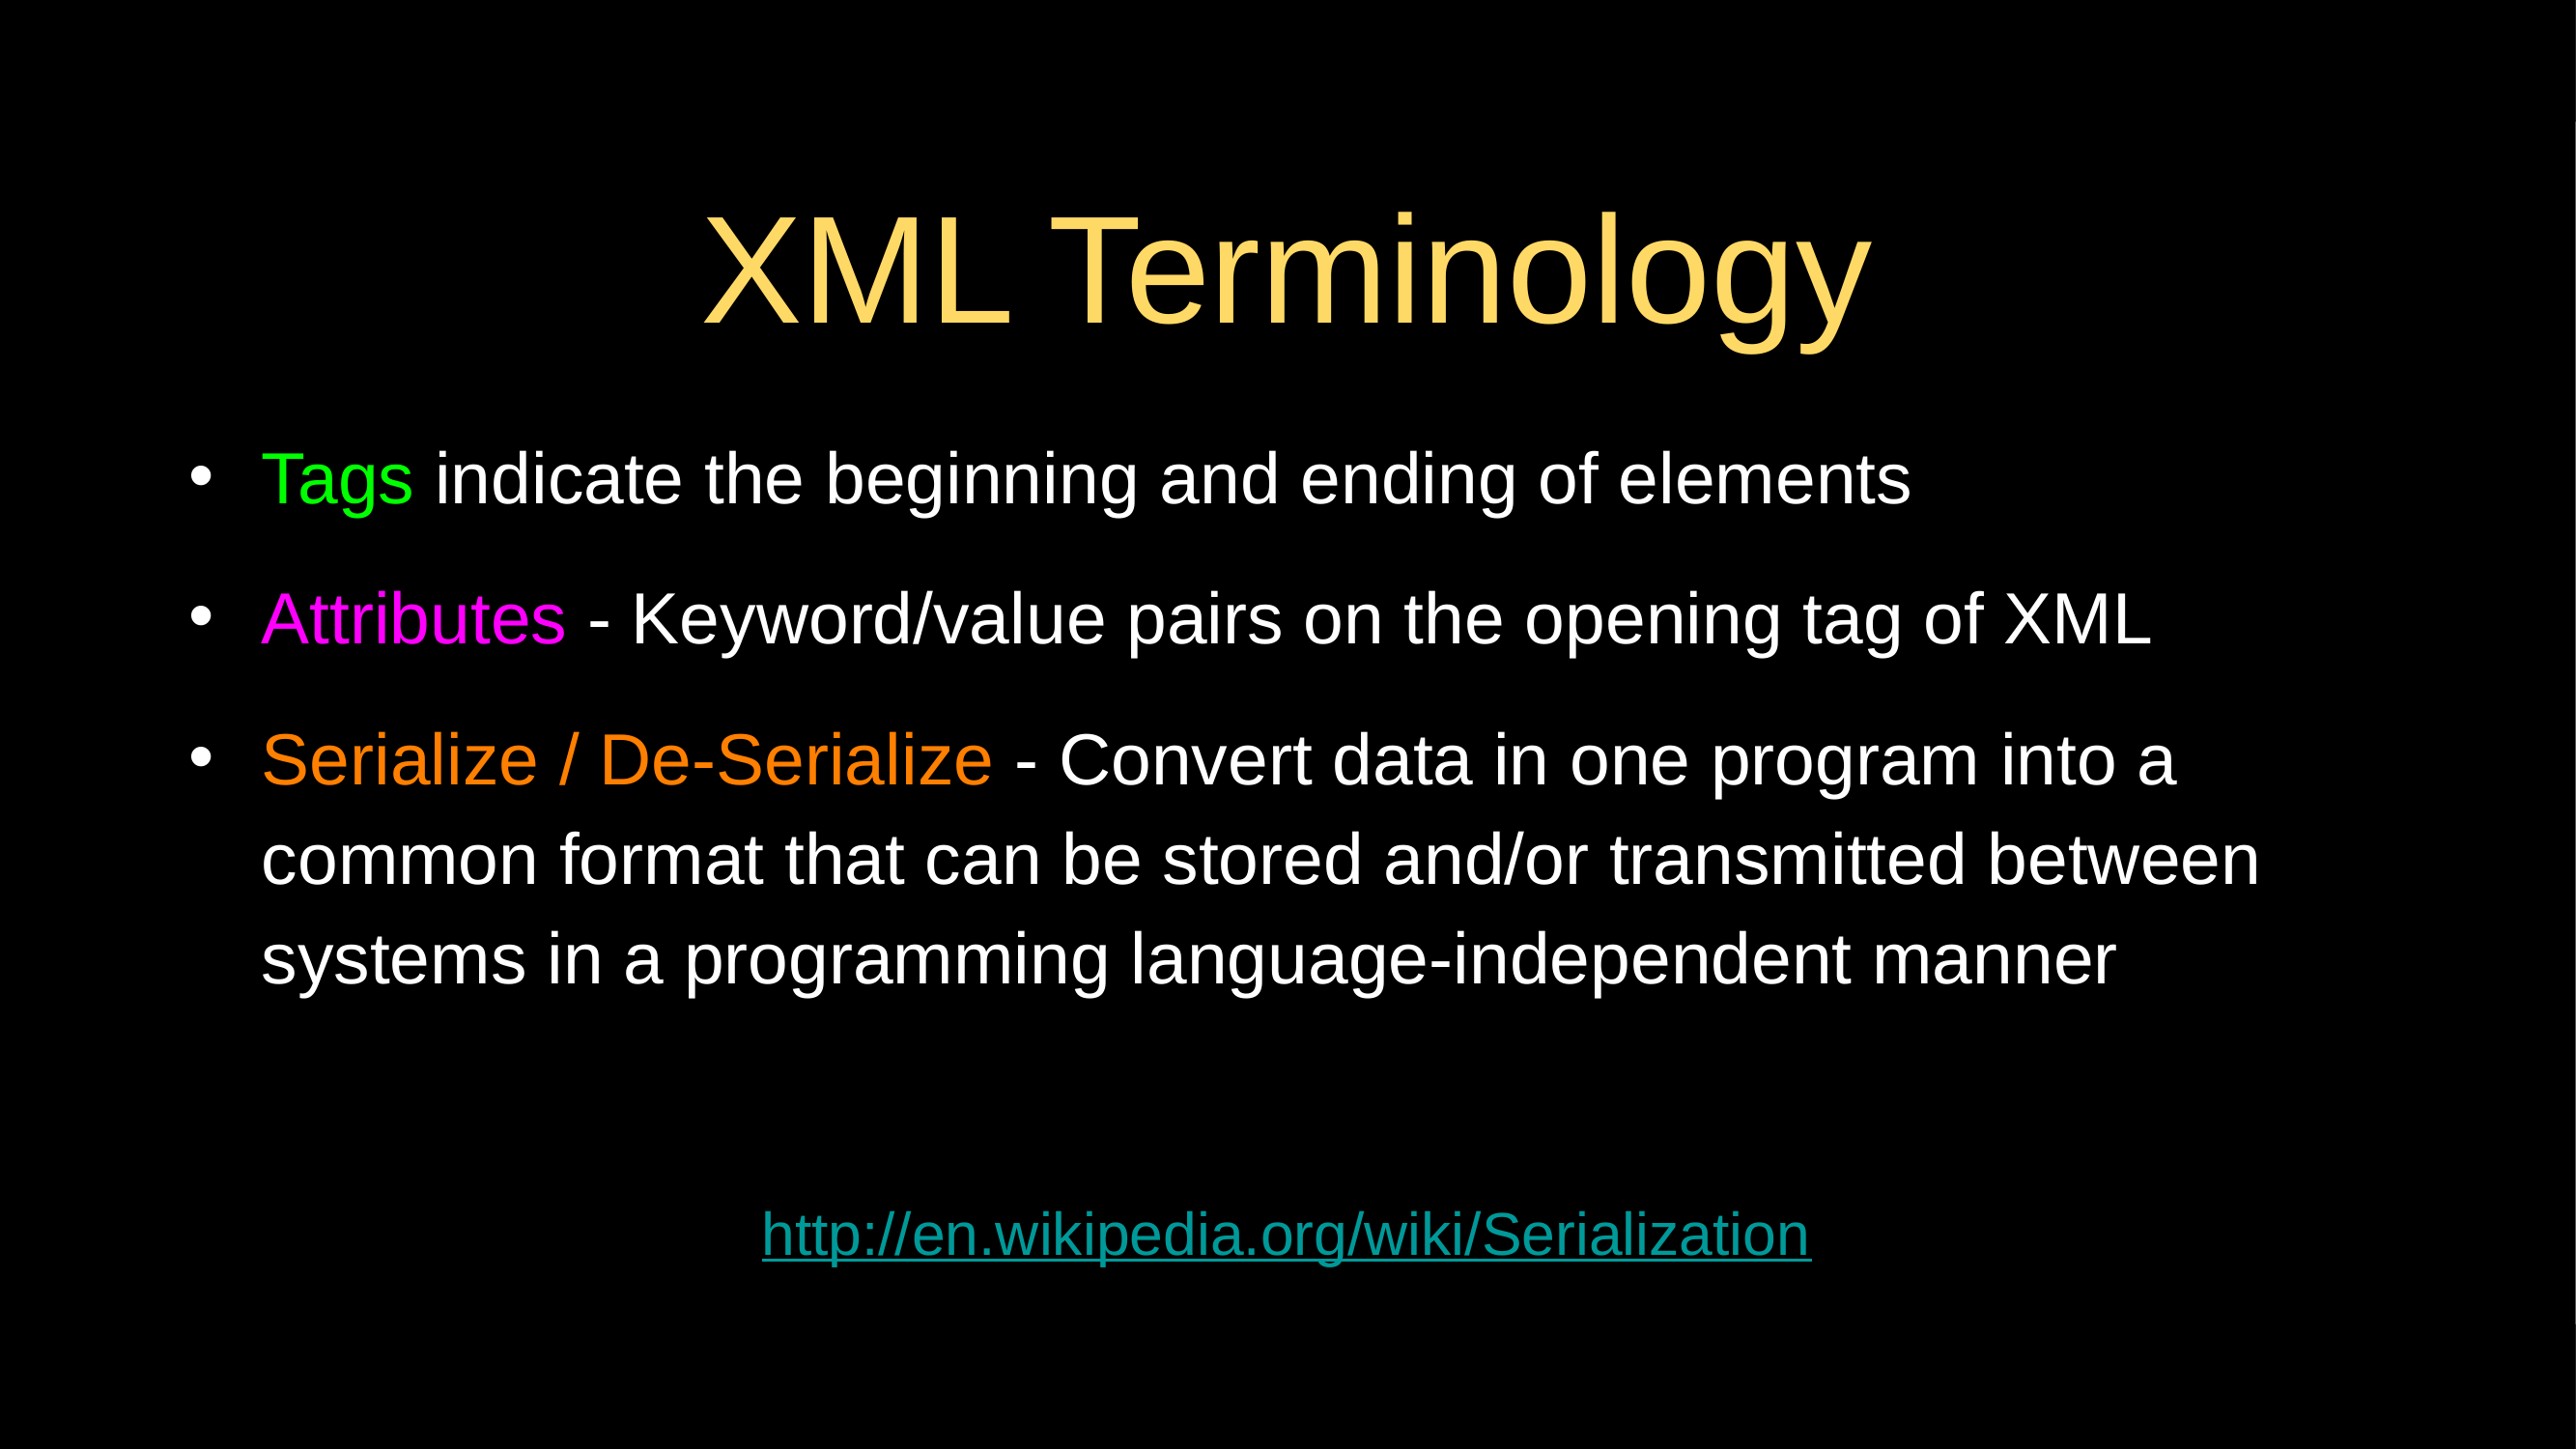

# XML Terminology
Tags indicate the beginning and ending of elements
Attributes - Keyword/value pairs on the opening tag of XML
Serialize / De-Serialize - Convert data in one program into a common format that can be stored and/or transmitted between systems in a programming language-independent manner
http://en.wikipedia.org/wiki/Serialization